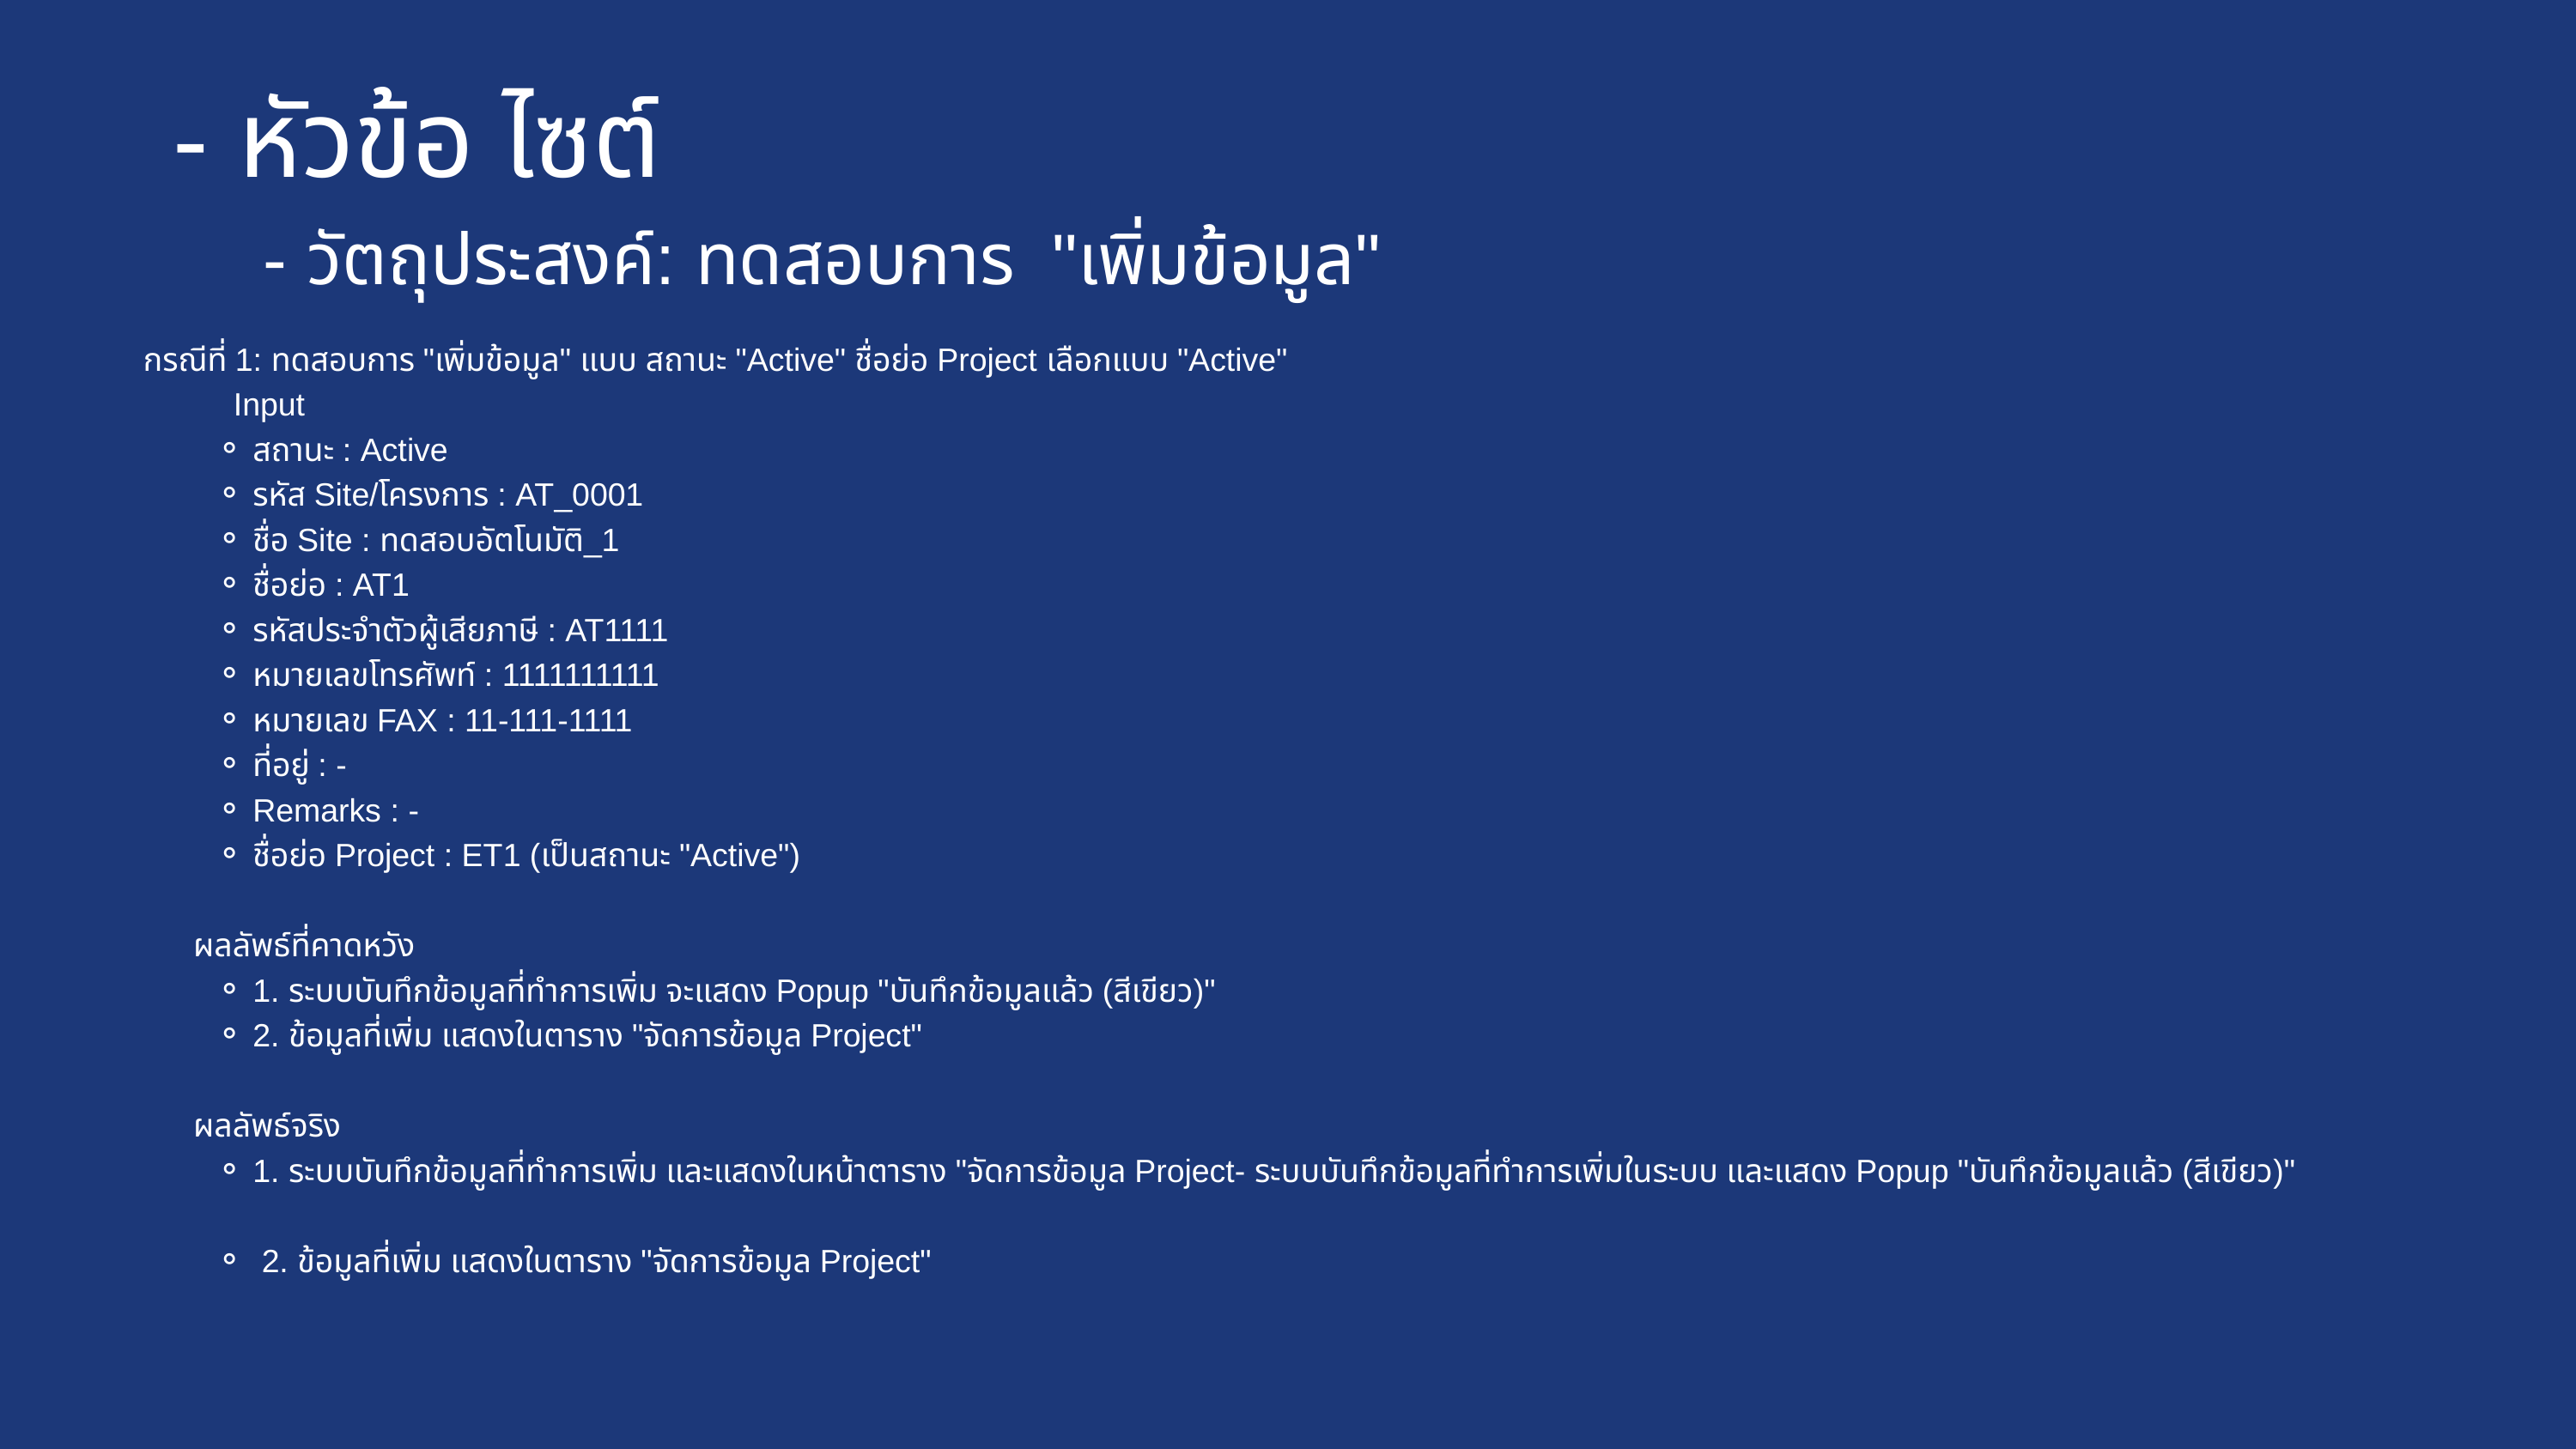

- หัวข้อ ไซต์
      - วัตถุประสงค์: ทดสอบการ  "เพิ่มข้อมูล"
กรณีที่ 1: ทดสอบการ "เพิ่มข้อมูล" แบบ สถานะ "Active" ชื่อย่อ Project เลือกแบบ "Active"
          Input
สถานะ : Active
รหัส Site/โครงการ : AT_0001
ชื่อ Site : ทดสอบอัตโนมัติ_1
ชื่อย่อ : AT1
รหัสประจำตัวผู้เสียภาษี : AT1111
หมายเลขโทรศัพท์ : 1111111111
หมายเลข FAX : 11-111-1111
ที่อยู่ : -
Remarks : -
ชื่อย่อ Project : ET1 (เป็นสถานะ "Active")

      ผลลัพธ์ที่คาดหวัง
1. ระบบบันทึกข้อมูลที่ทำการเพิ่ม จะแสดง Popup "บันทึกข้อมูลแล้ว (สีเขียว)"
2. ข้อมูลที่เพิ่ม แสดงในตาราง "จัดการข้อมูล Project"

      ผลลัพธ์จริง
1. ระบบบันทึกข้อมูลที่ทำการเพิ่ม และแสดงในหน้าตาราง "จัดการข้อมูล Project- ระบบบันทึกข้อมูลที่ทำการเพิ่มในระบบ และแสดง Popup "บันทึกข้อมูลแล้ว (สีเขียว)"

 2. ข้อมูลที่เพิ่ม แสดงในตาราง "จัดการข้อมูล Project"